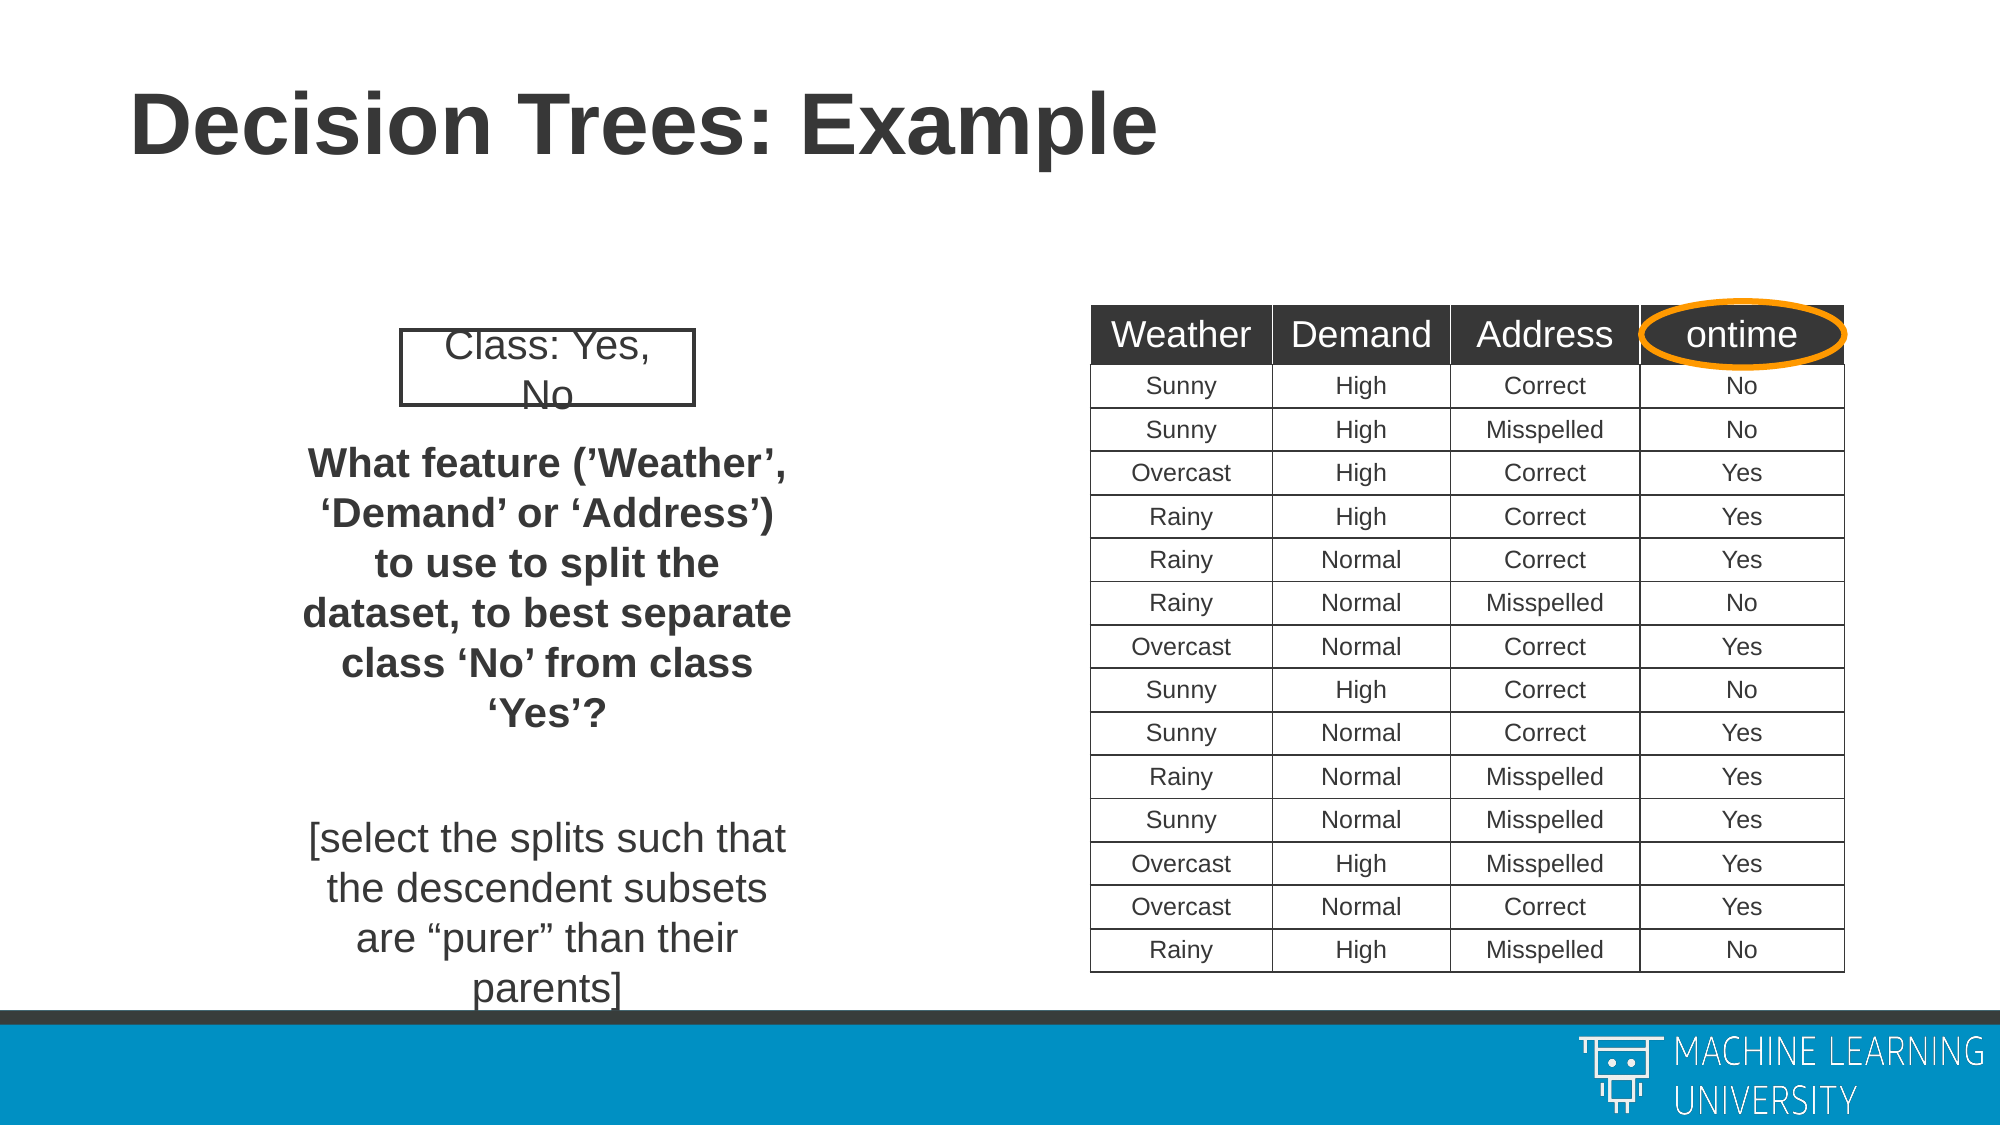

# Decision Trees: Example

| Weather | Demand | Address | ontime |
| --- | --- | --- | --- |
| Sunny | High | Correct | No |
| Sunny | High | Misspelled | No |
| Overcast | High | Correct | Yes |
| Rainy | High | Correct | Yes |
| Rainy | Normal | Correct | Yes |
| Rainy | Normal | Misspelled | No |
| Overcast | Normal | Correct | Yes |
| Sunny | High | Correct | No |
| Sunny | Normal | Correct | Yes |
| Rainy | Normal | Misspelled | Yes |
| Sunny | Normal | Misspelled | Yes |
| Overcast | High | Misspelled | Yes |
| Overcast | Normal | Correct | Yes |
| Rainy | High | Misspelled | No |
Class: Yes, No
What feature (’Weather’, ‘Demand’ or ‘Address’) to use to split the dataset, to best separate class ‘No’ from class ‘Yes’?

[select the splits such that the descendent subsets are “purer” than their parents]